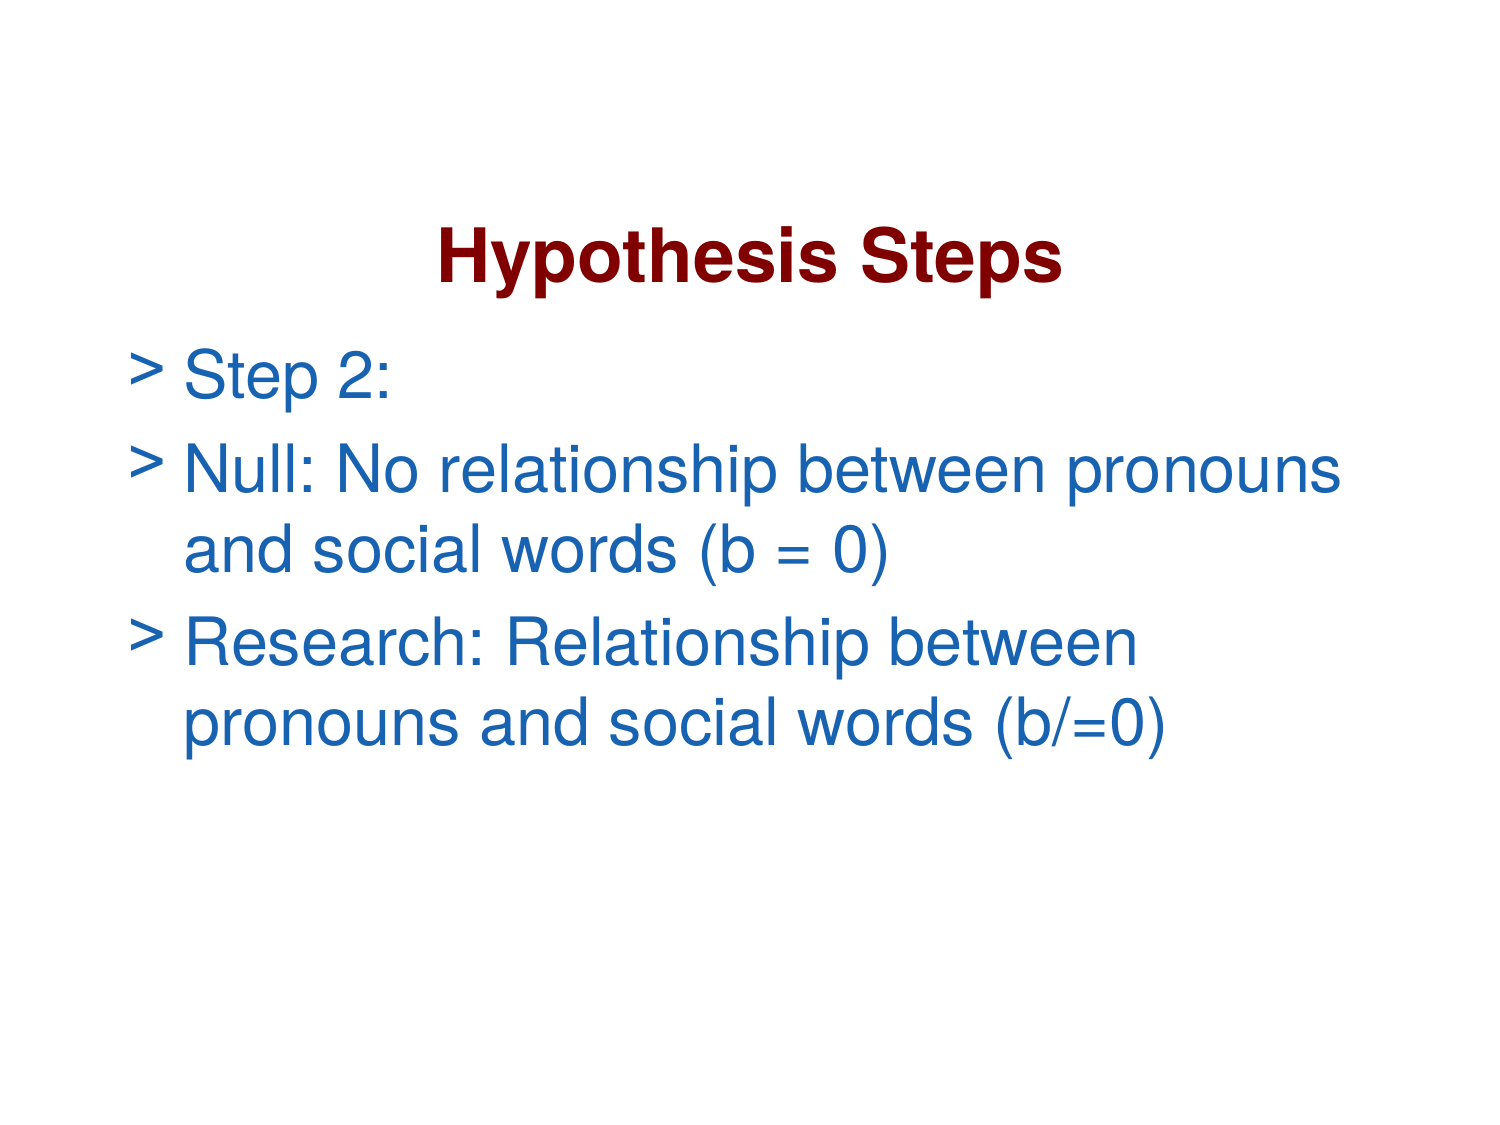

# Hypothesis Steps
Step 2:
Null: No relationship between pronouns and social words (b = 0)
Research: Relationship between pronouns and social words (b/=0)